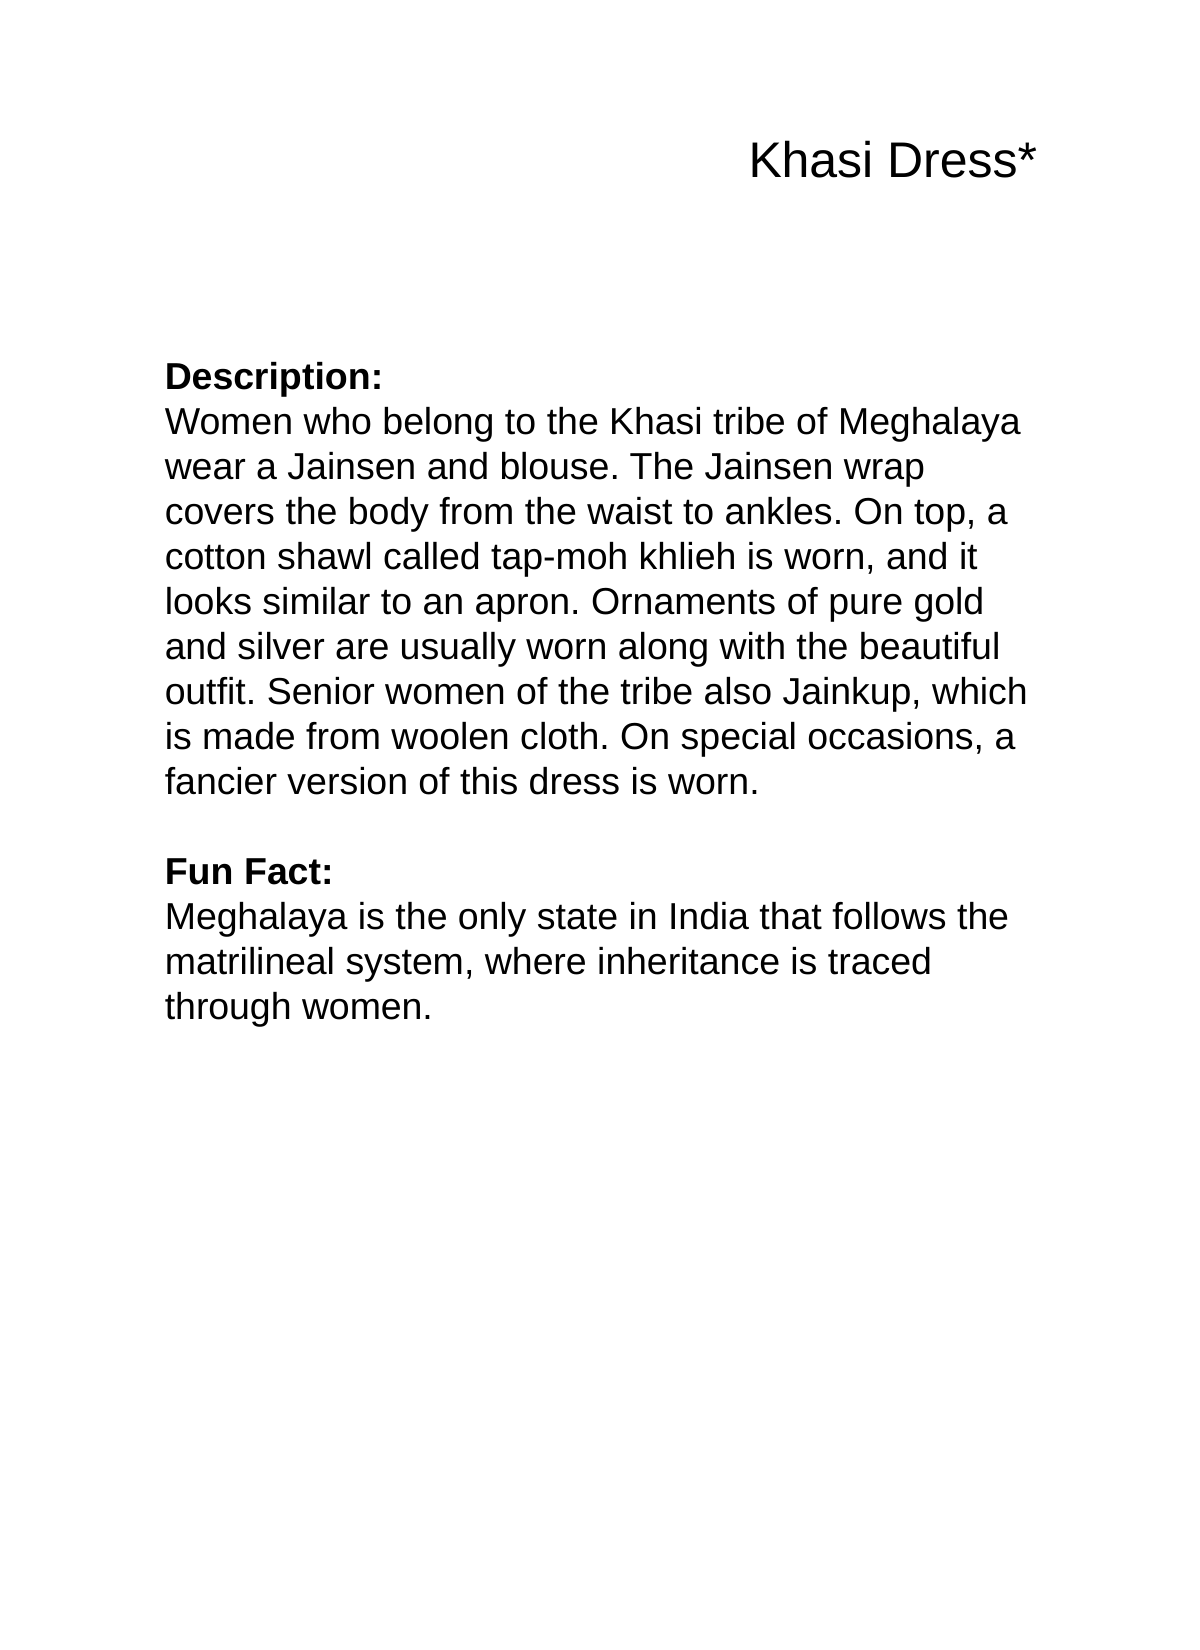

Khasi Dress*

Description:
Women who belong to the Khasi tribe of Meghalaya wear a Jainsen and blouse. The Jainsen wrap covers the body from the waist to ankles. On top, a cotton shawl called tap-moh khlieh is worn, and it looks similar to an apron. Ornaments of pure gold and silver are usually worn along with the beautiful outfit. Senior women of the tribe also Jainkup, which is made from woolen cloth. On special occasions, a fancier version of this dress is worn.
Fun Fact:
Meghalaya is the only state in India that follows the matrilineal system, where inheritance is traced through women.